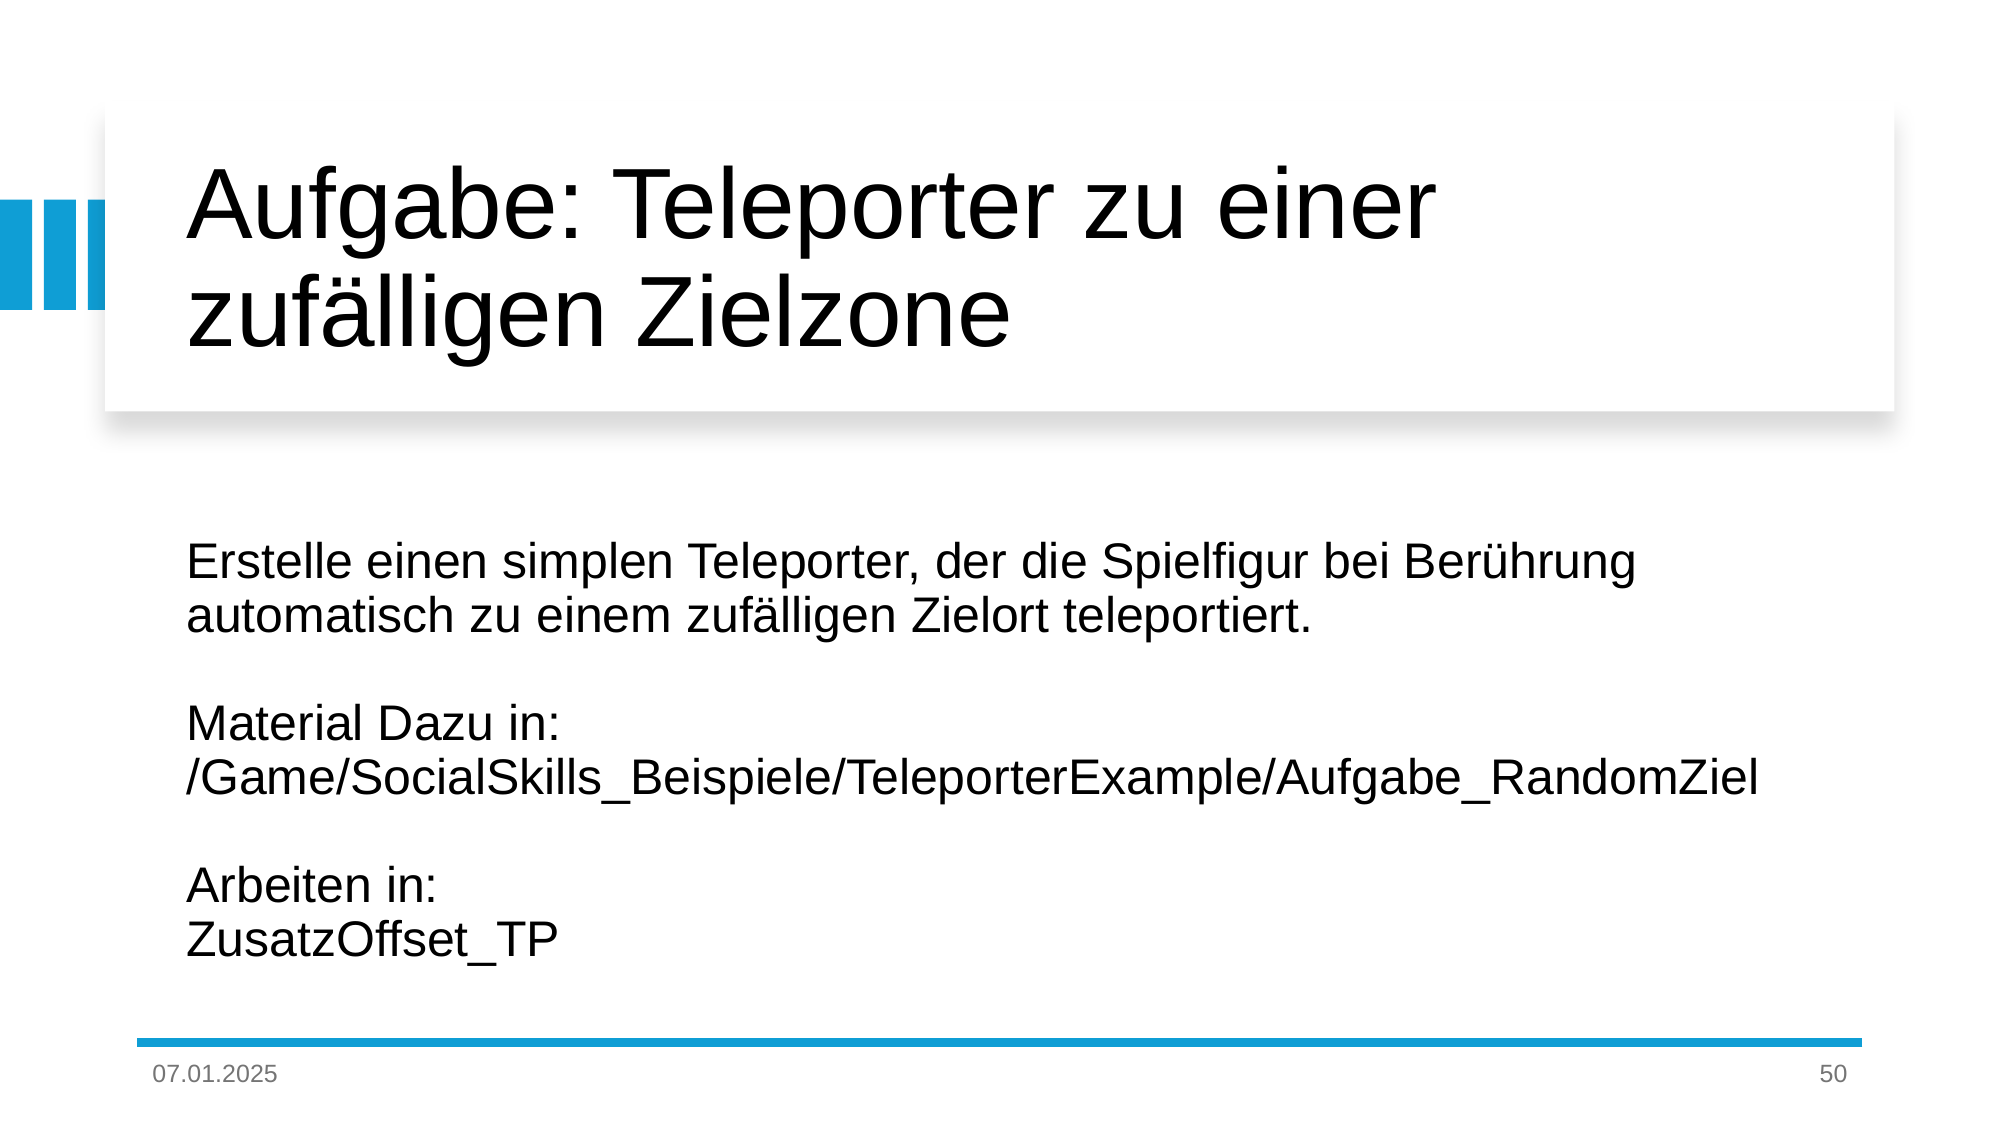

# Aufgabe: Teleporter zu einer zufälligen Zielzone

Erstelle einen simplen Teleporter, der die Spielfigur bei Berührung automatisch zu einem zufälligen Zielort teleportiert.

Material Dazu in:
/Game/SocialSkills_Beispiele/TeleporterExample/Aufgabe_RandomZiel

Arbeiten in:
ZusatzOffset_TP
07.01.2025
Florian Reichle
50